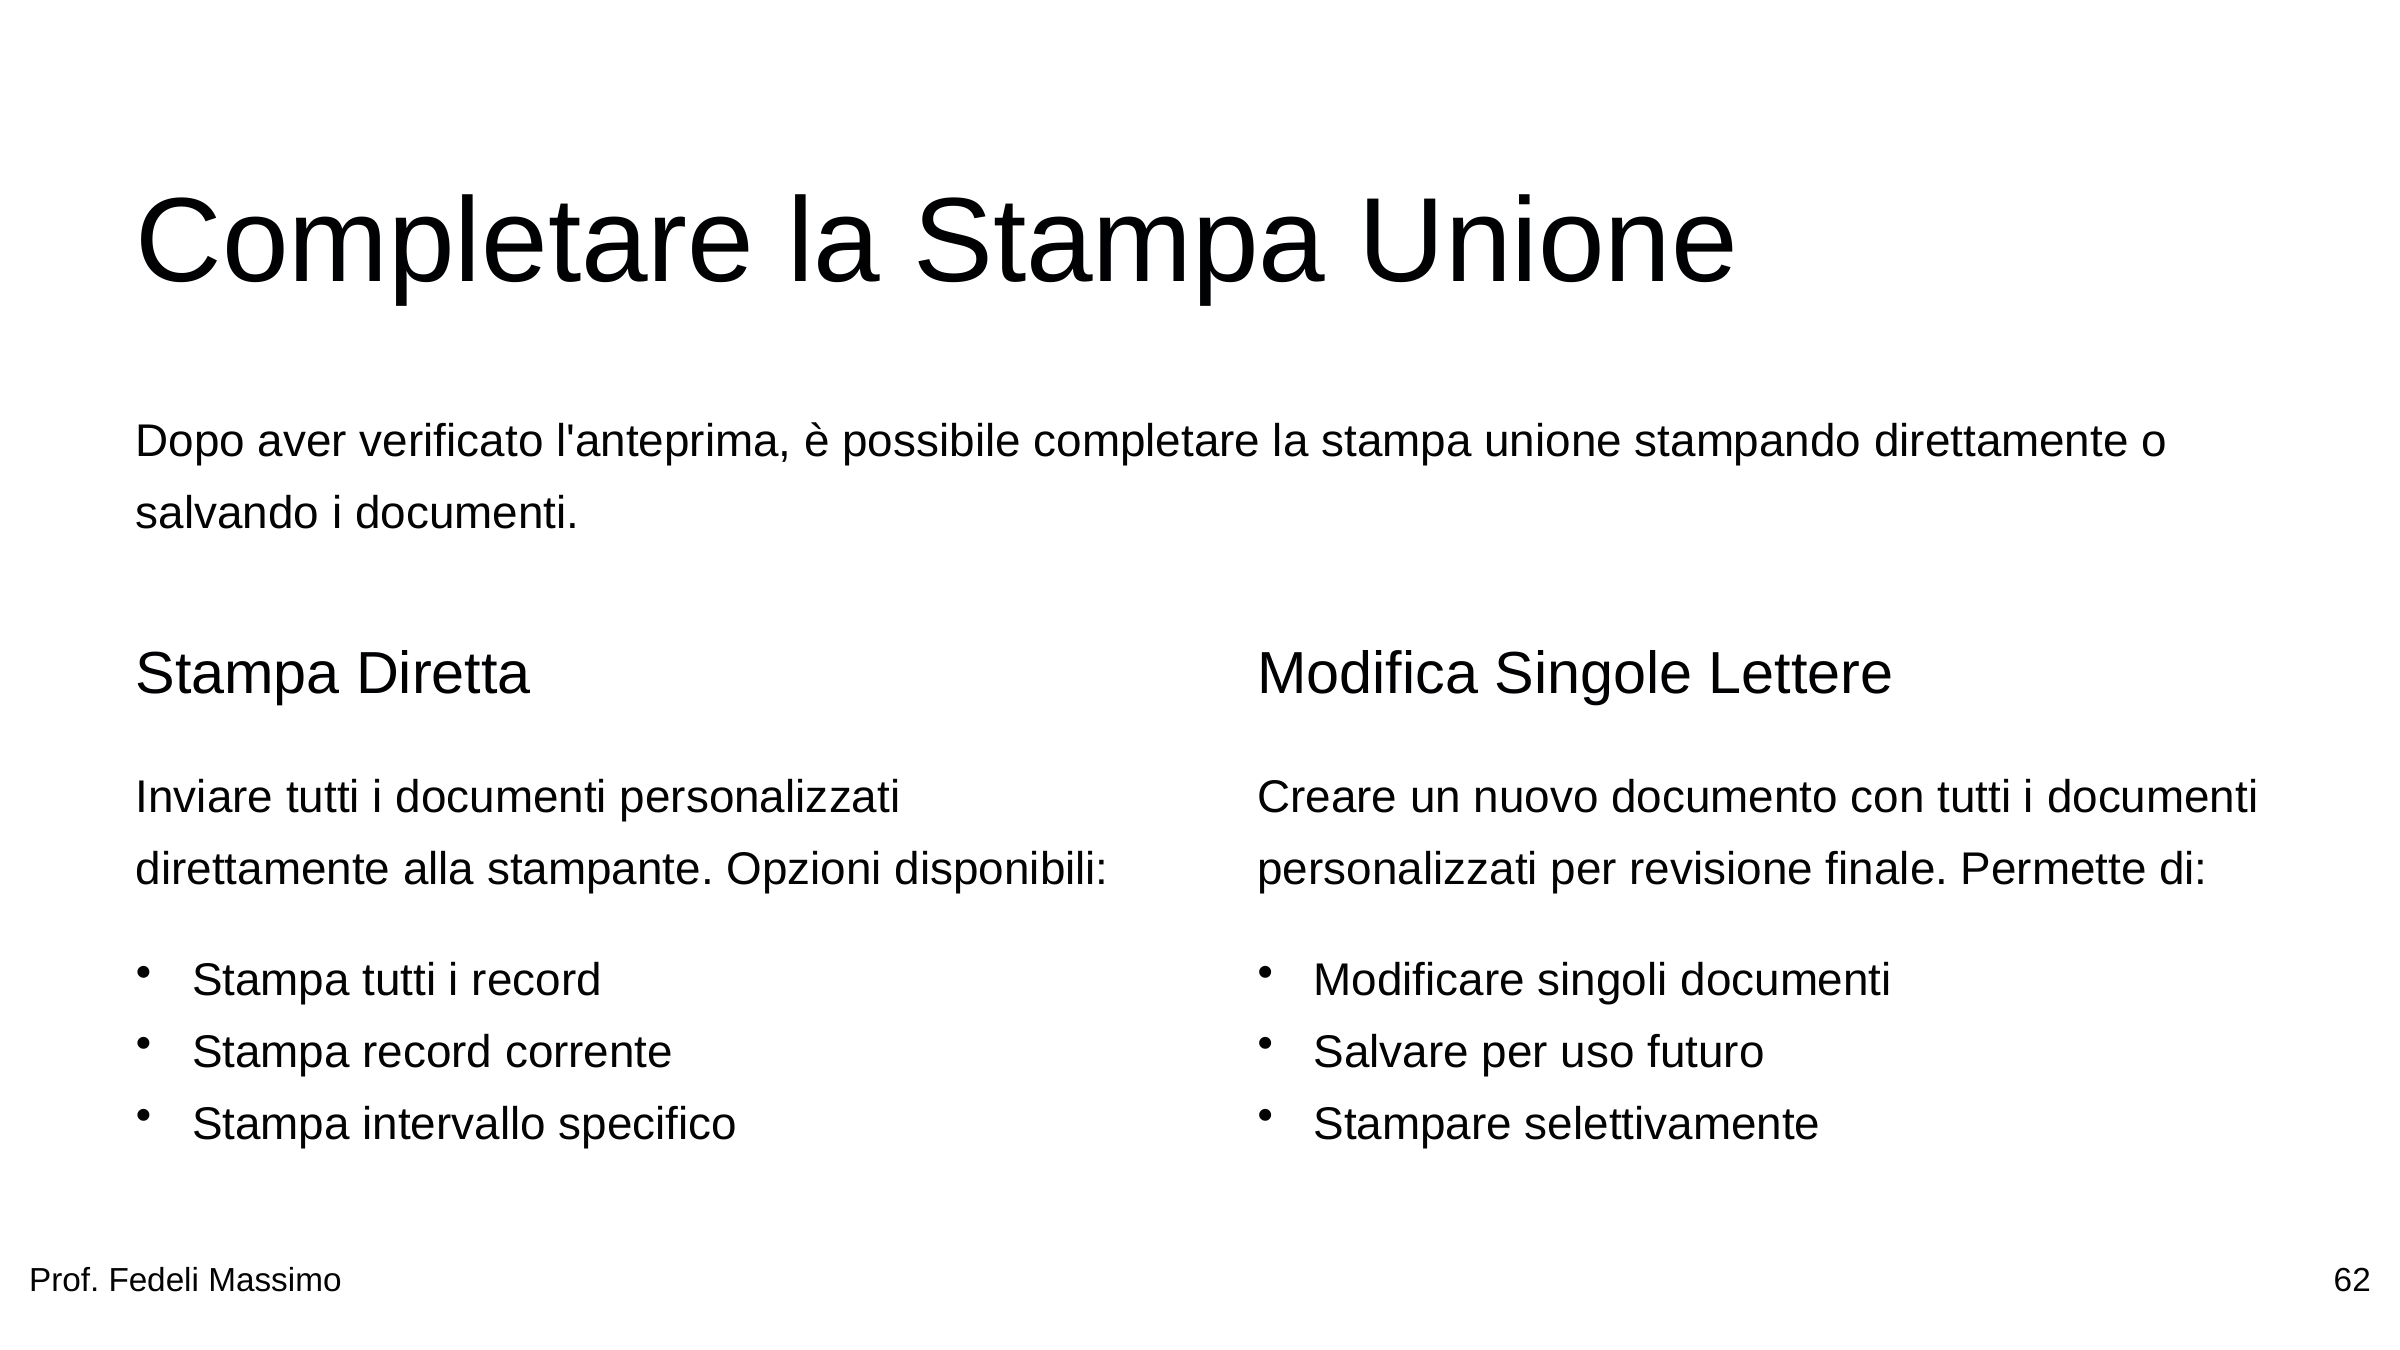

Completare la Stampa Unione
Dopo aver verificato l'anteprima, è possibile completare la stampa unione stampando direttamente o salvando i documenti.
Stampa Diretta
Modifica Singole Lettere
Inviare tutti i documenti personalizzati direttamente alla stampante. Opzioni disponibili:
Creare un nuovo documento con tutti i documenti personalizzati per revisione finale. Permette di:
Stampa tutti i record
Stampa record corrente
Stampa intervallo specifico
Modificare singoli documenti
Salvare per uso futuro
Stampare selettivamente
Prof. Fedeli Massimo
62